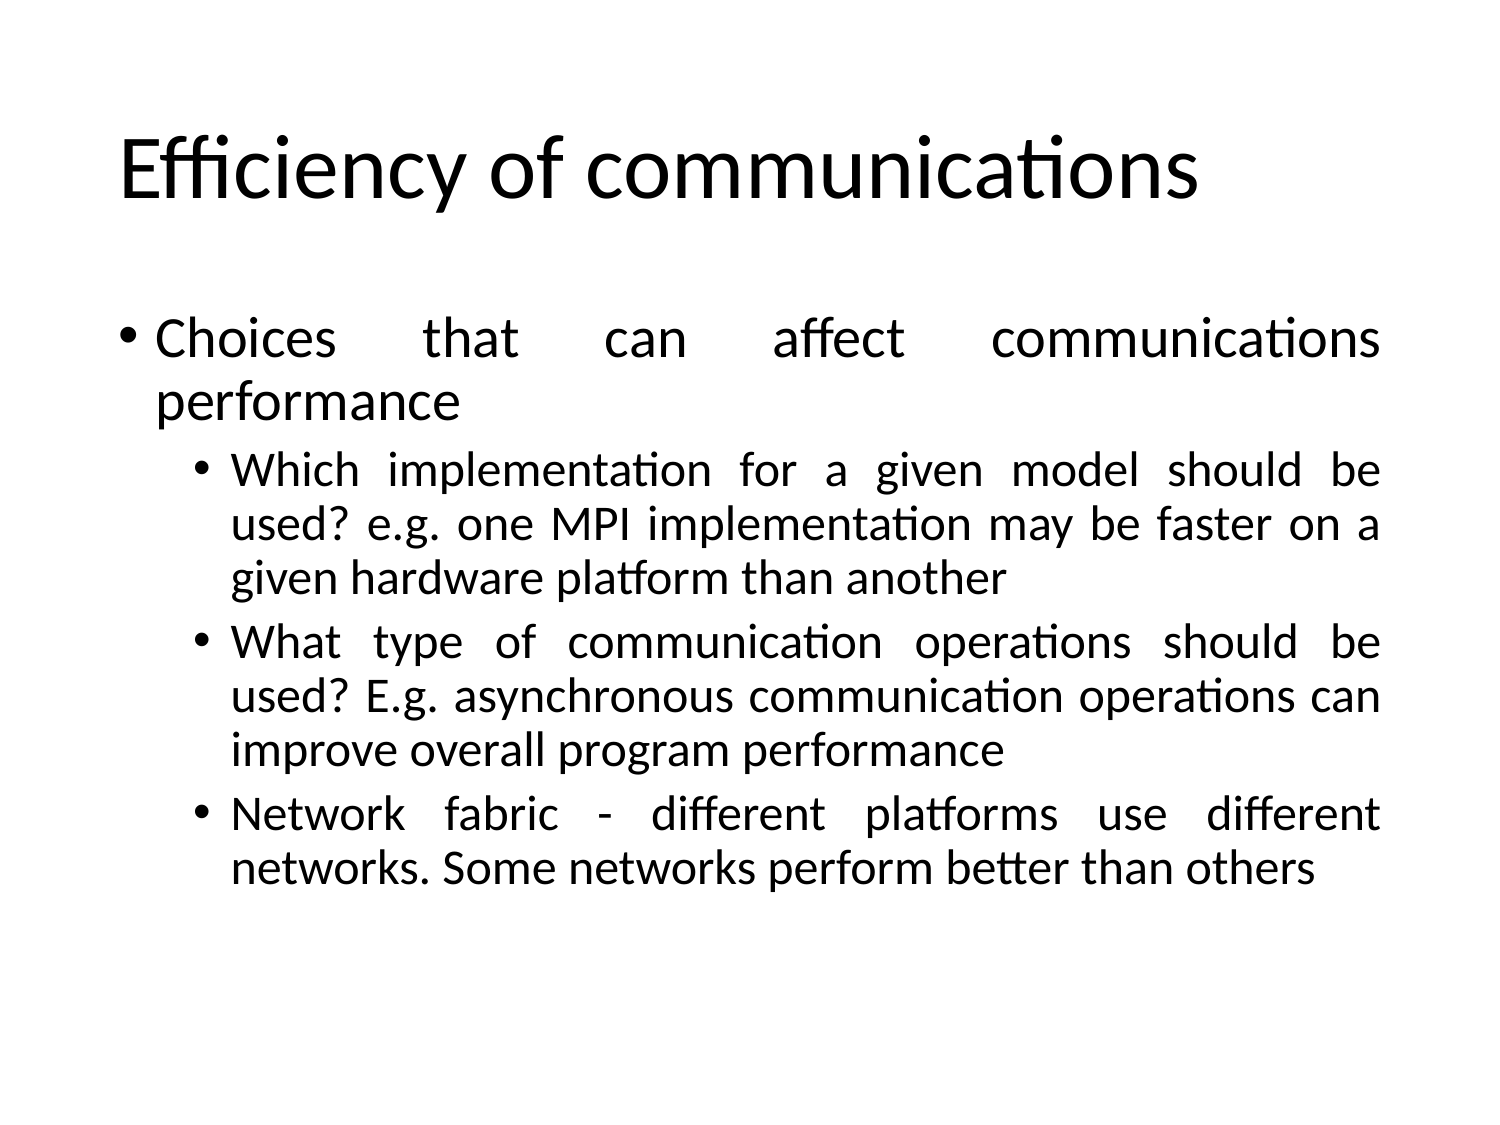

# Efficiency of communications
Choices that can affect communications performance
Which implementation for a given model should be used? e.g. one MPI implementation may be faster on a given hardware platform than another
What type of communication operations should be used? E.g. asynchronous communication operations can improve overall program performance
Network fabric - different platforms use different networks. Some networks perform better than others